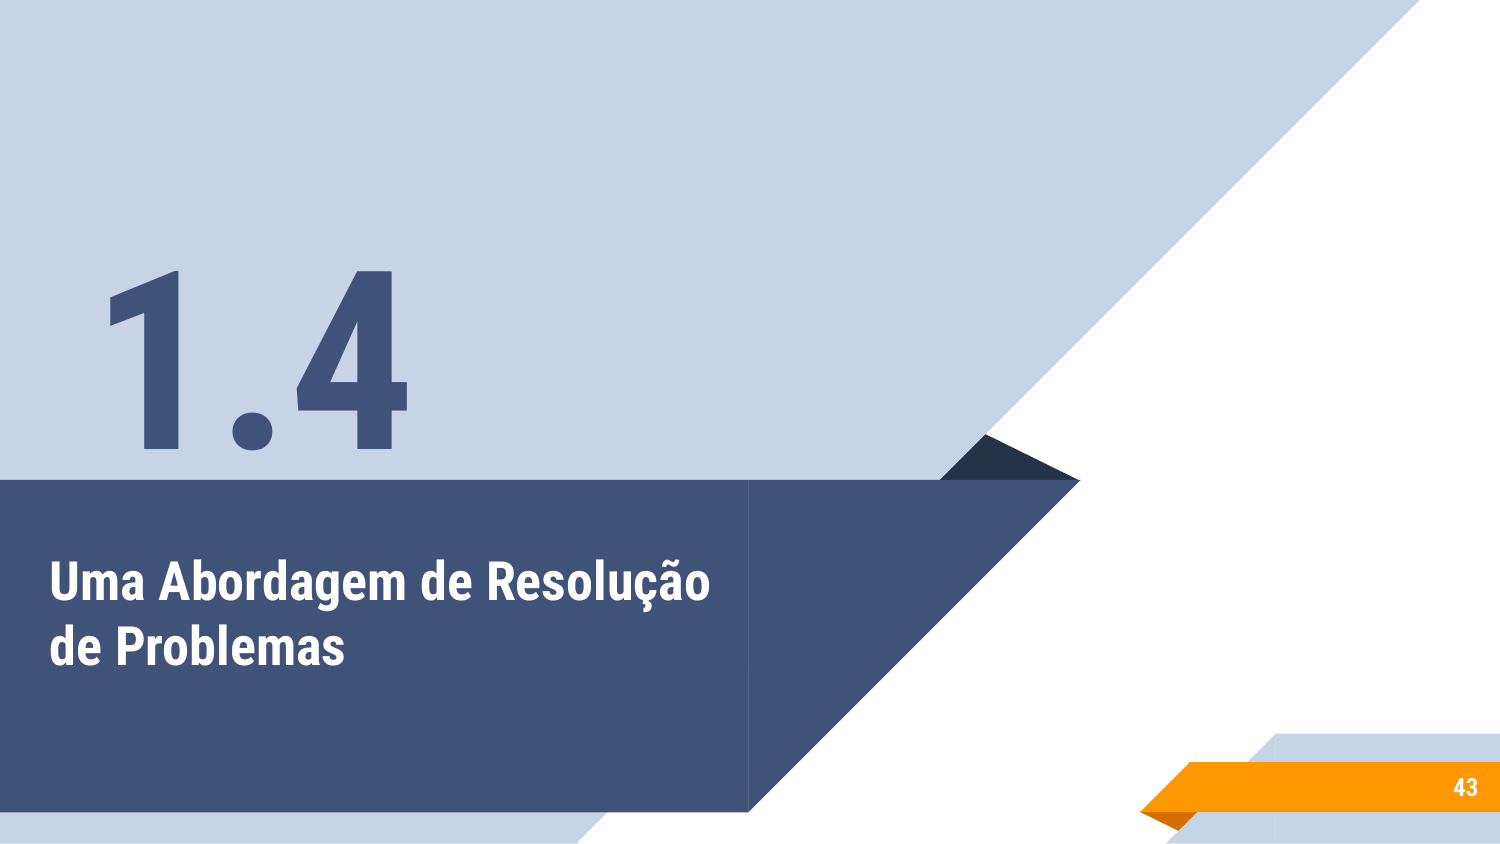

1.4
# Uma Abordagem de Resolução
de Problemas
43